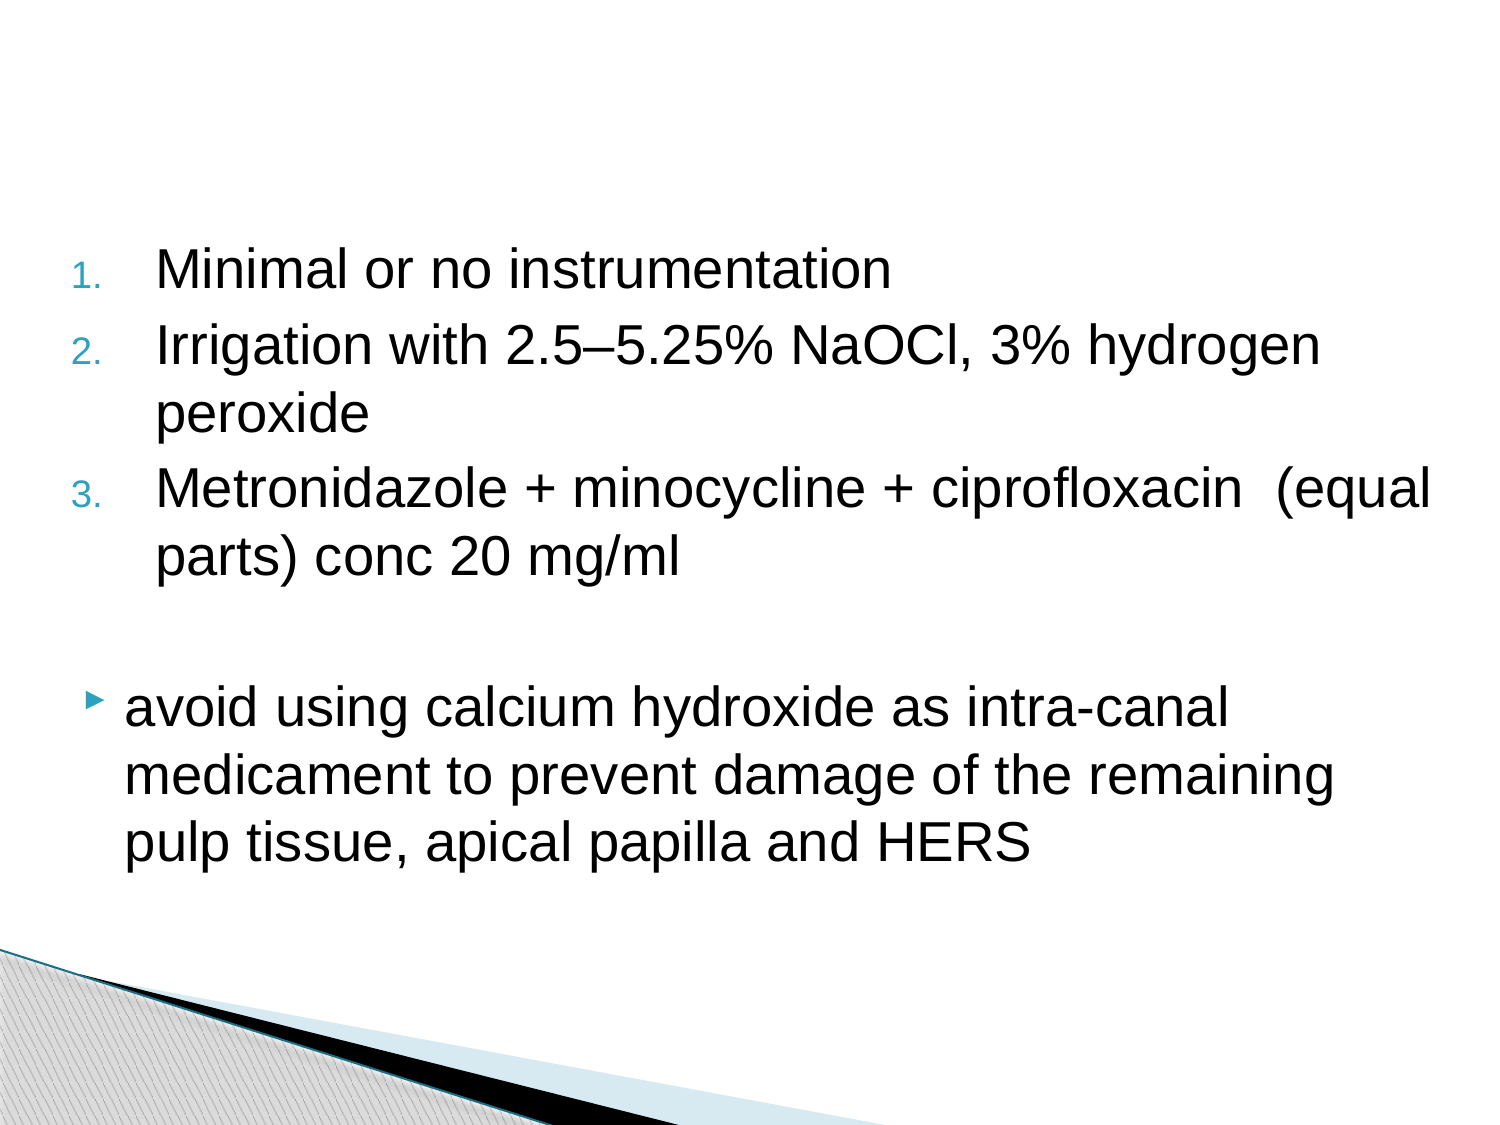

Minimal or no instrumentation
Irrigation with 2.5–5.25% NaOCl, 3% hydrogen peroxide
Metronidazole + minocycline + ciprofloxacin  (equal parts) conc 20 mg/ml

avoid using calcium hydroxide as intra-canal medicament to prevent damage of the remaining pulp tissue, apical papilla and HERS